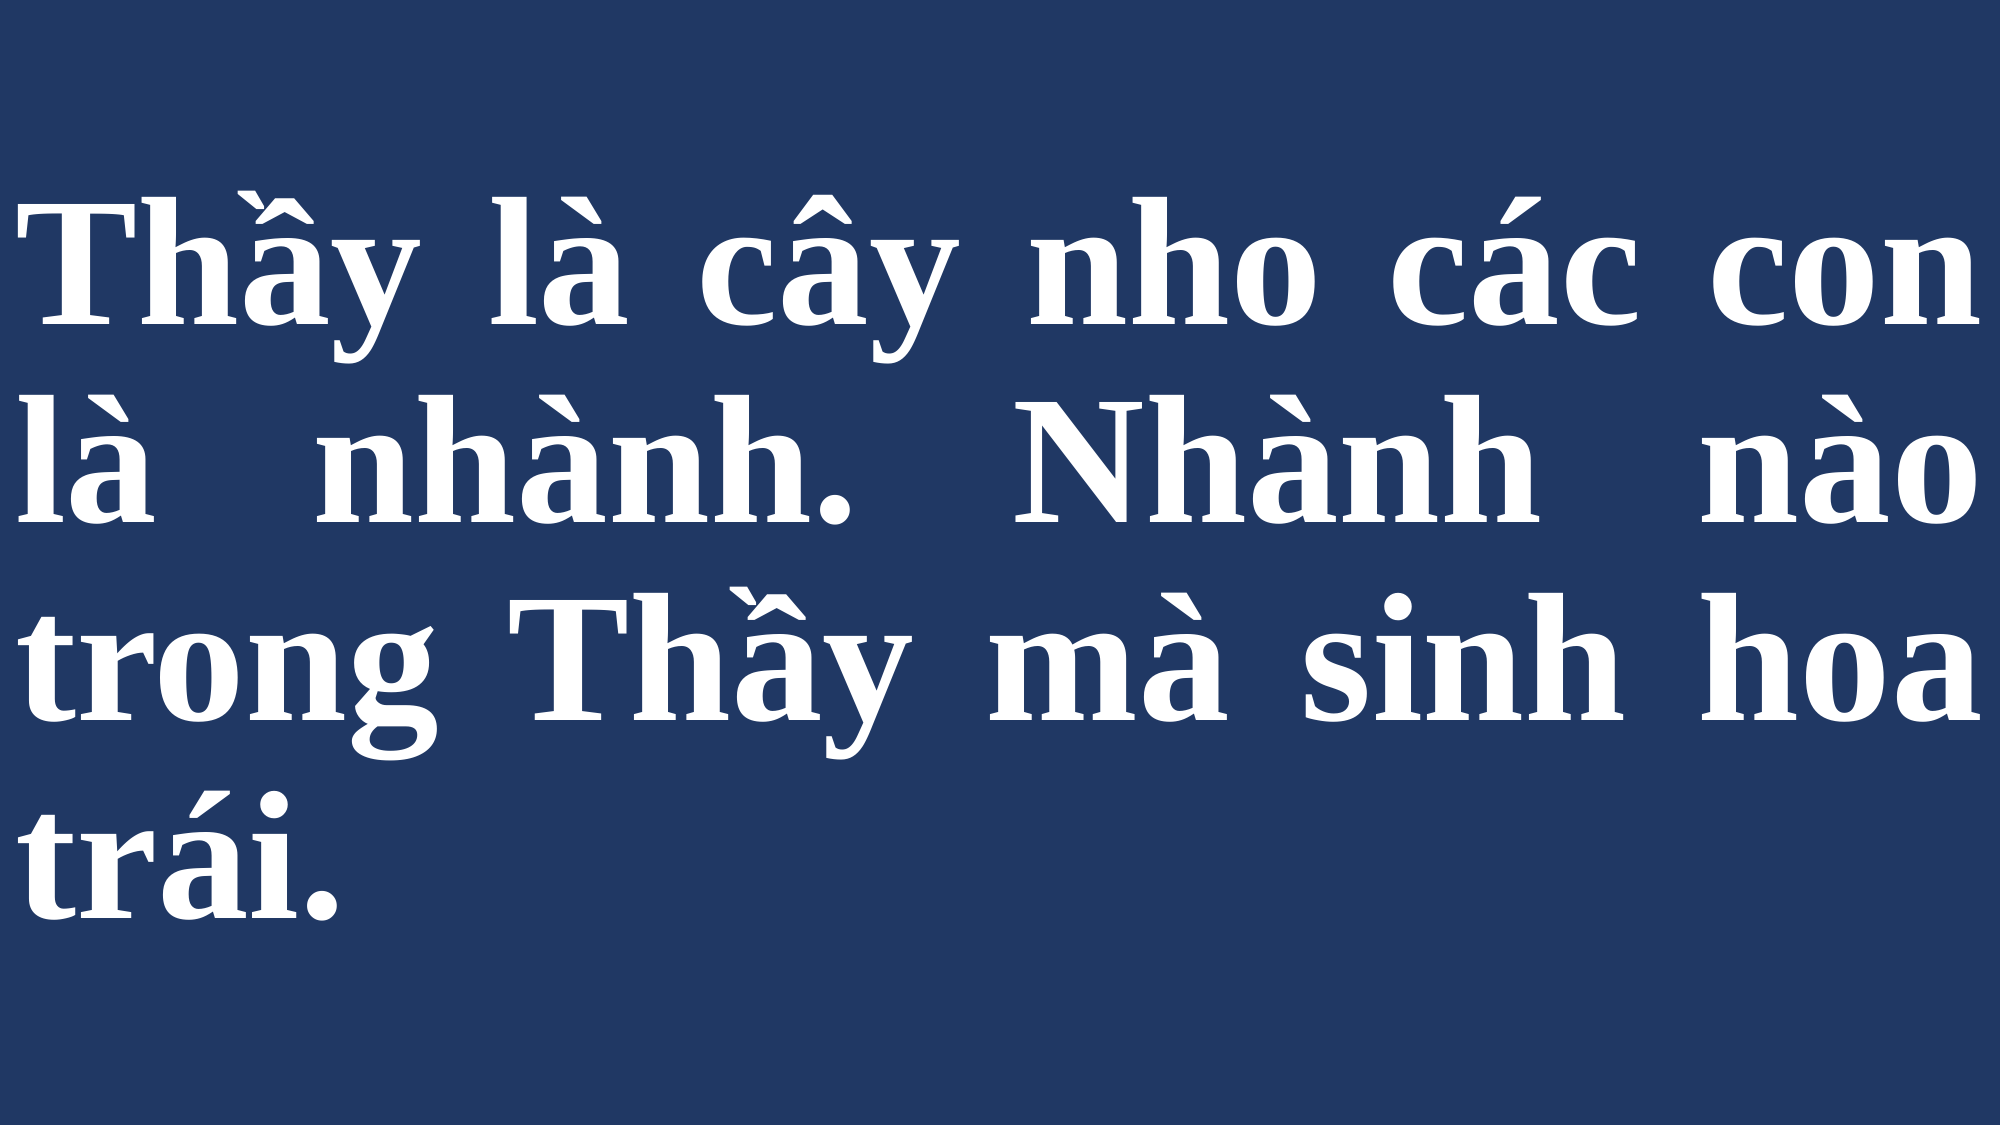

# Thầy là cây nho các con là nhành. Nhành nào trong Thầy mà sinh hoa trái.